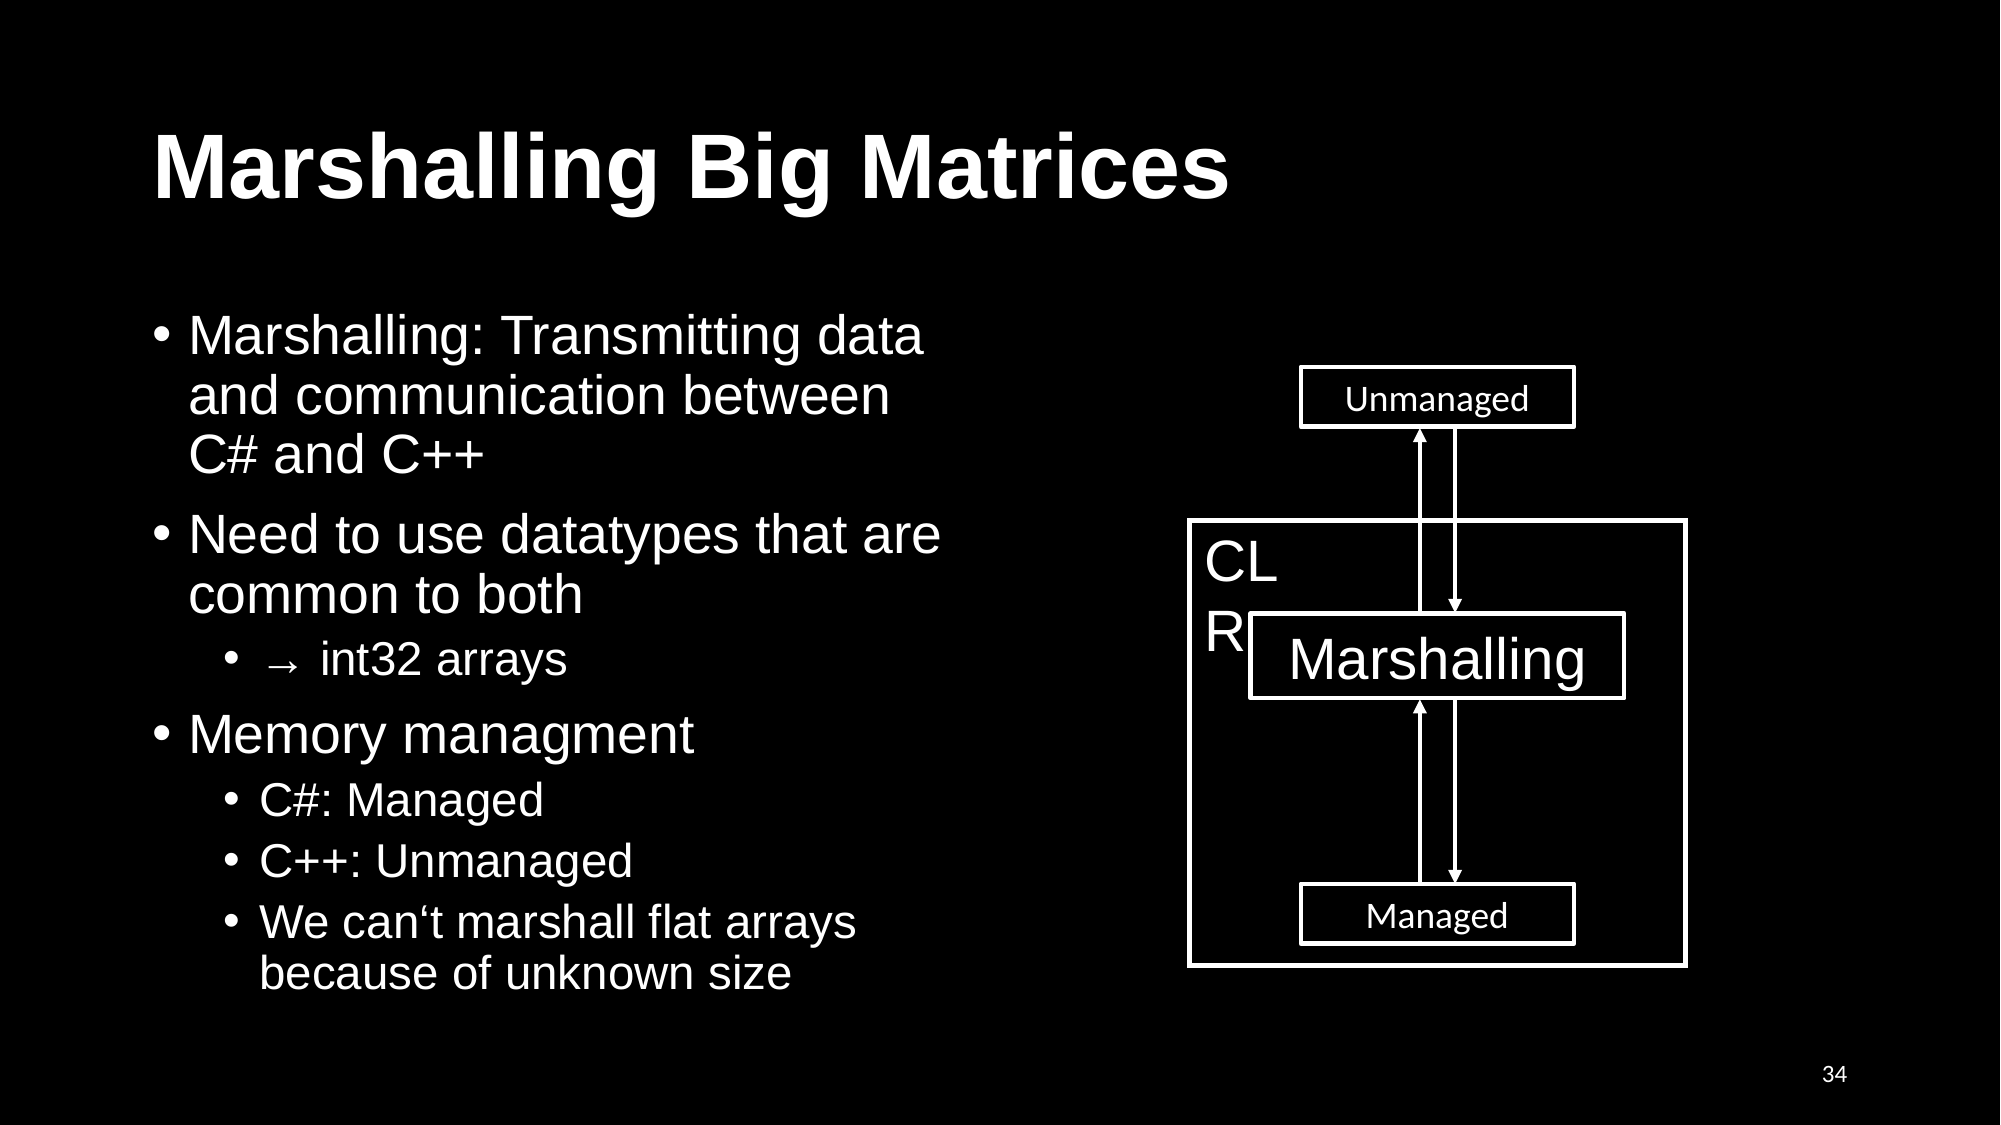

# Marshalling Big Matrices
Marshalling: Transmitting data and communication between C# and C++
Need to use datatypes that are common to both
→ int32 arrays
Memory managment
C#: Managed
C++: Unmanaged
We can‘t marshall flat arrays because of unknown size

Unmanaged
CLR

Marshalling
Managed
34